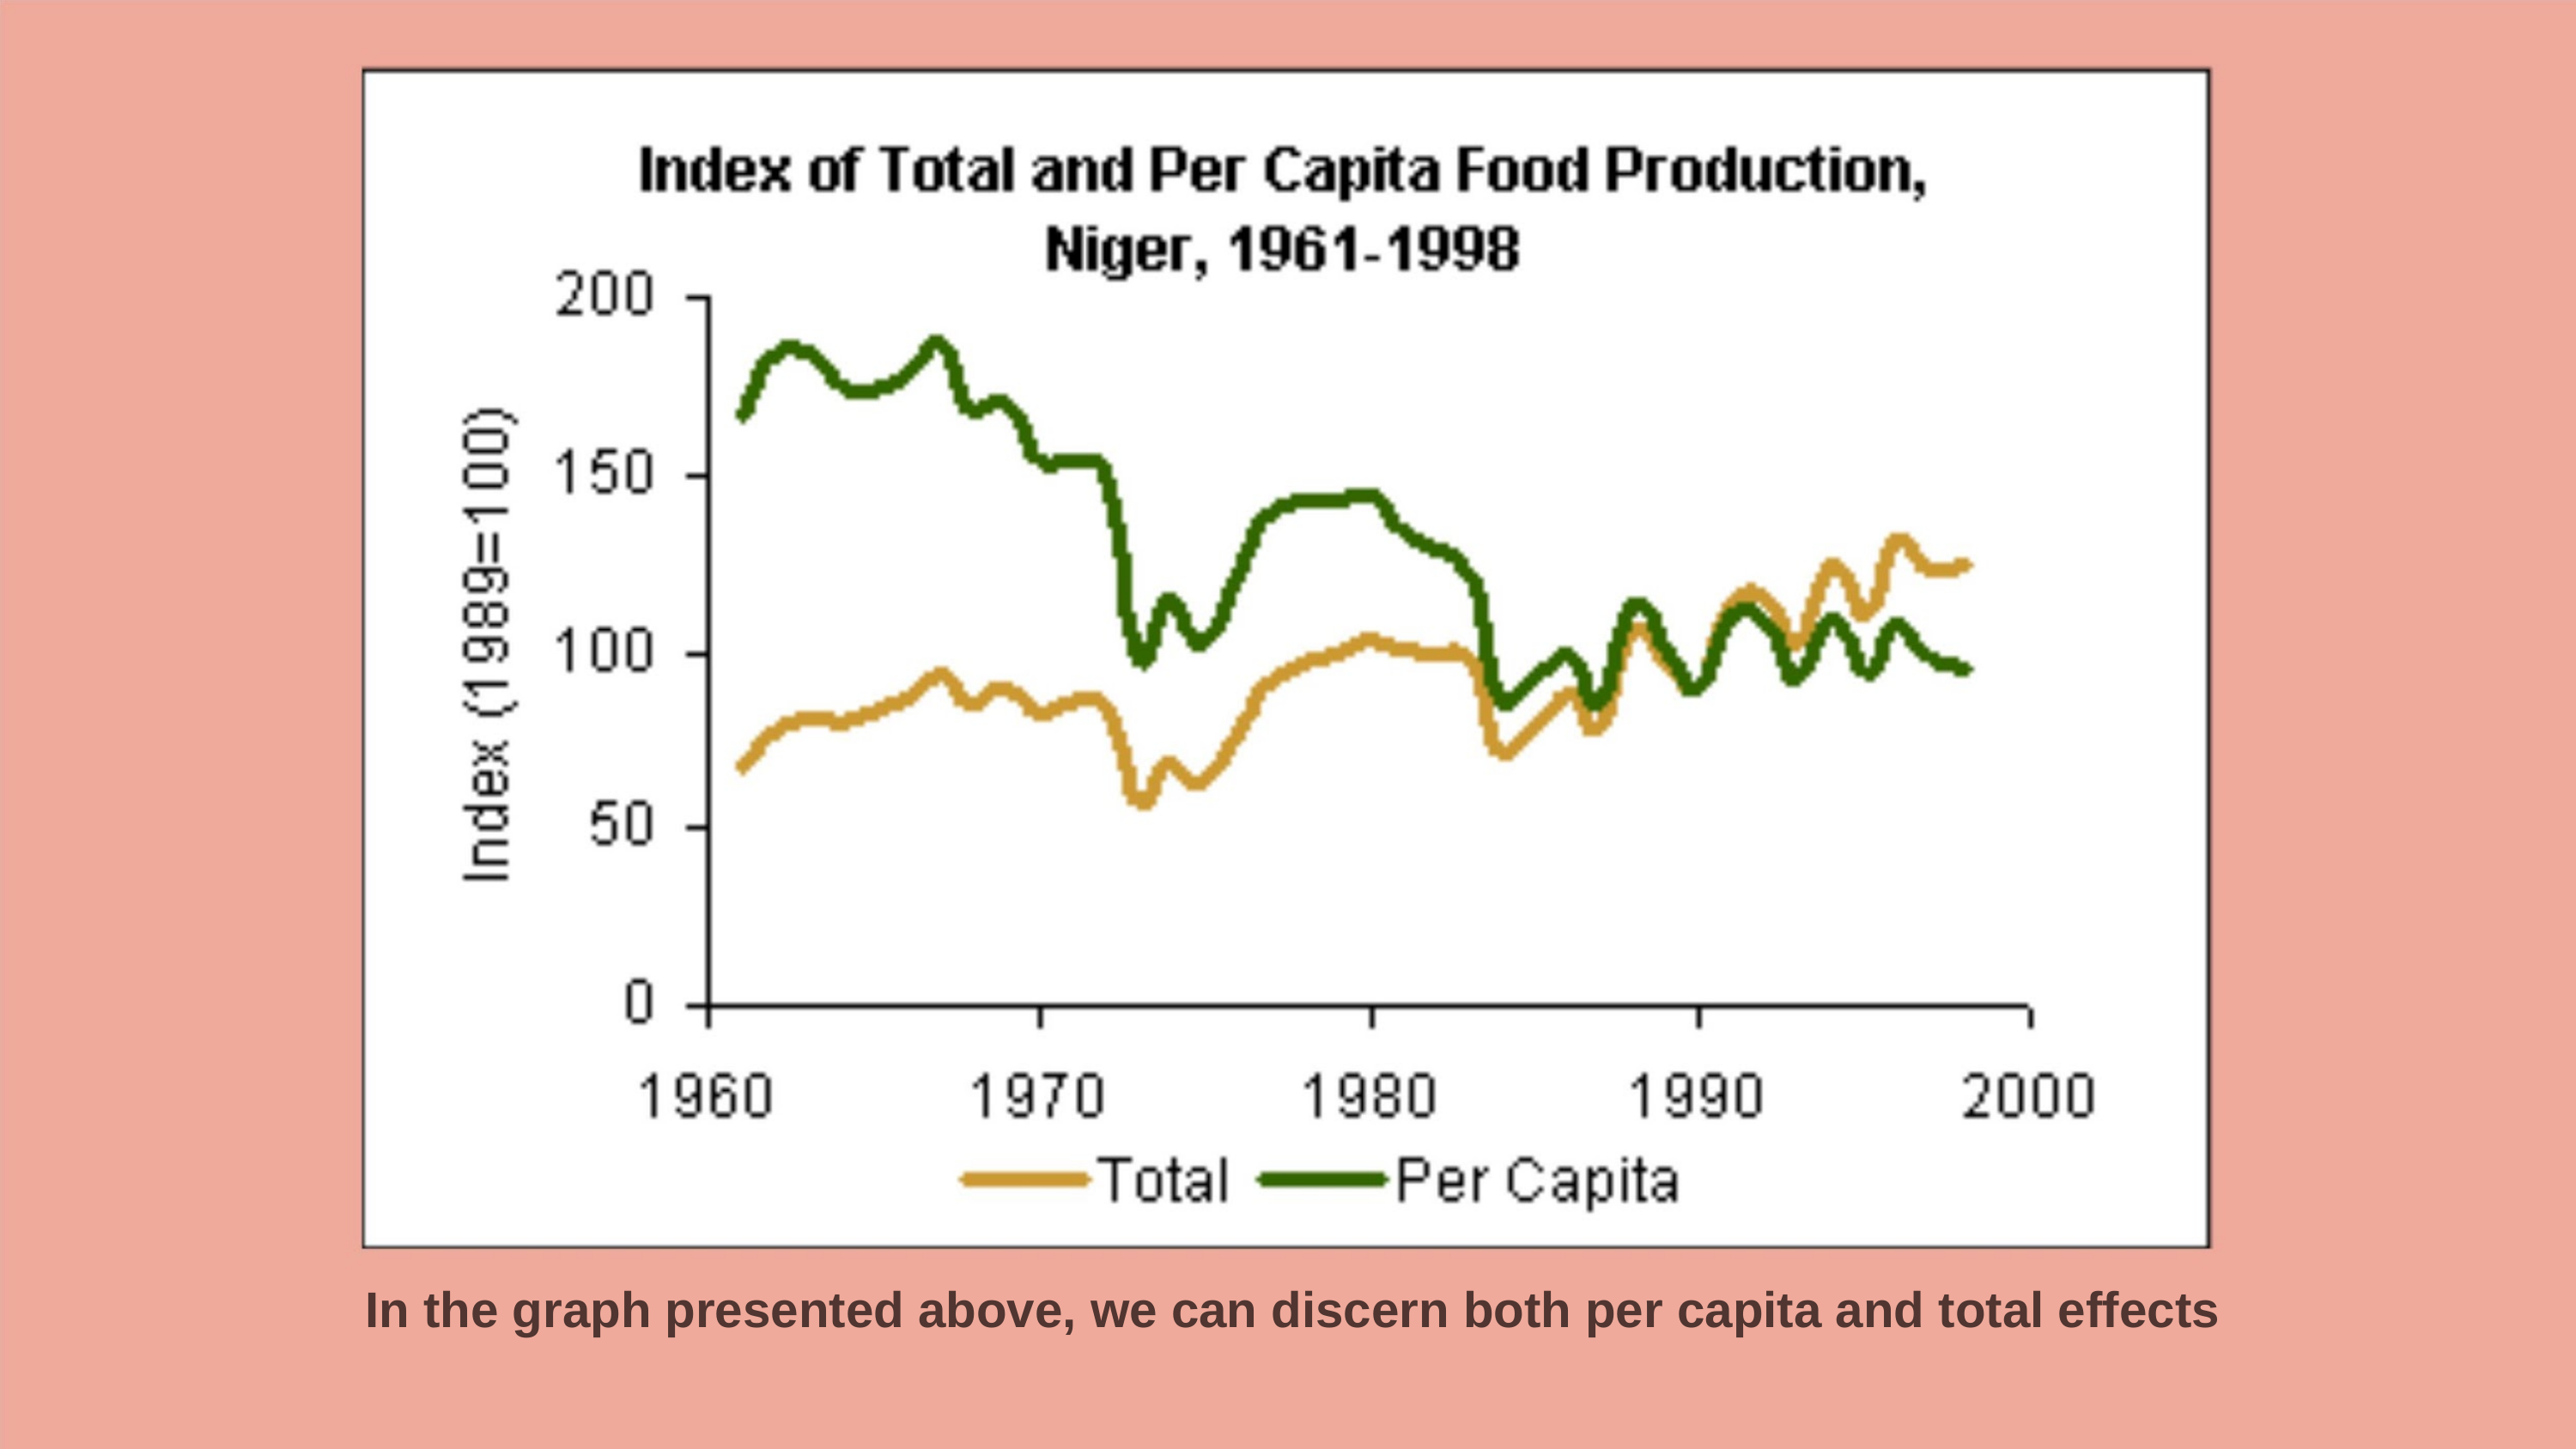

In the graph presented above, we can discern both per capita and total effects